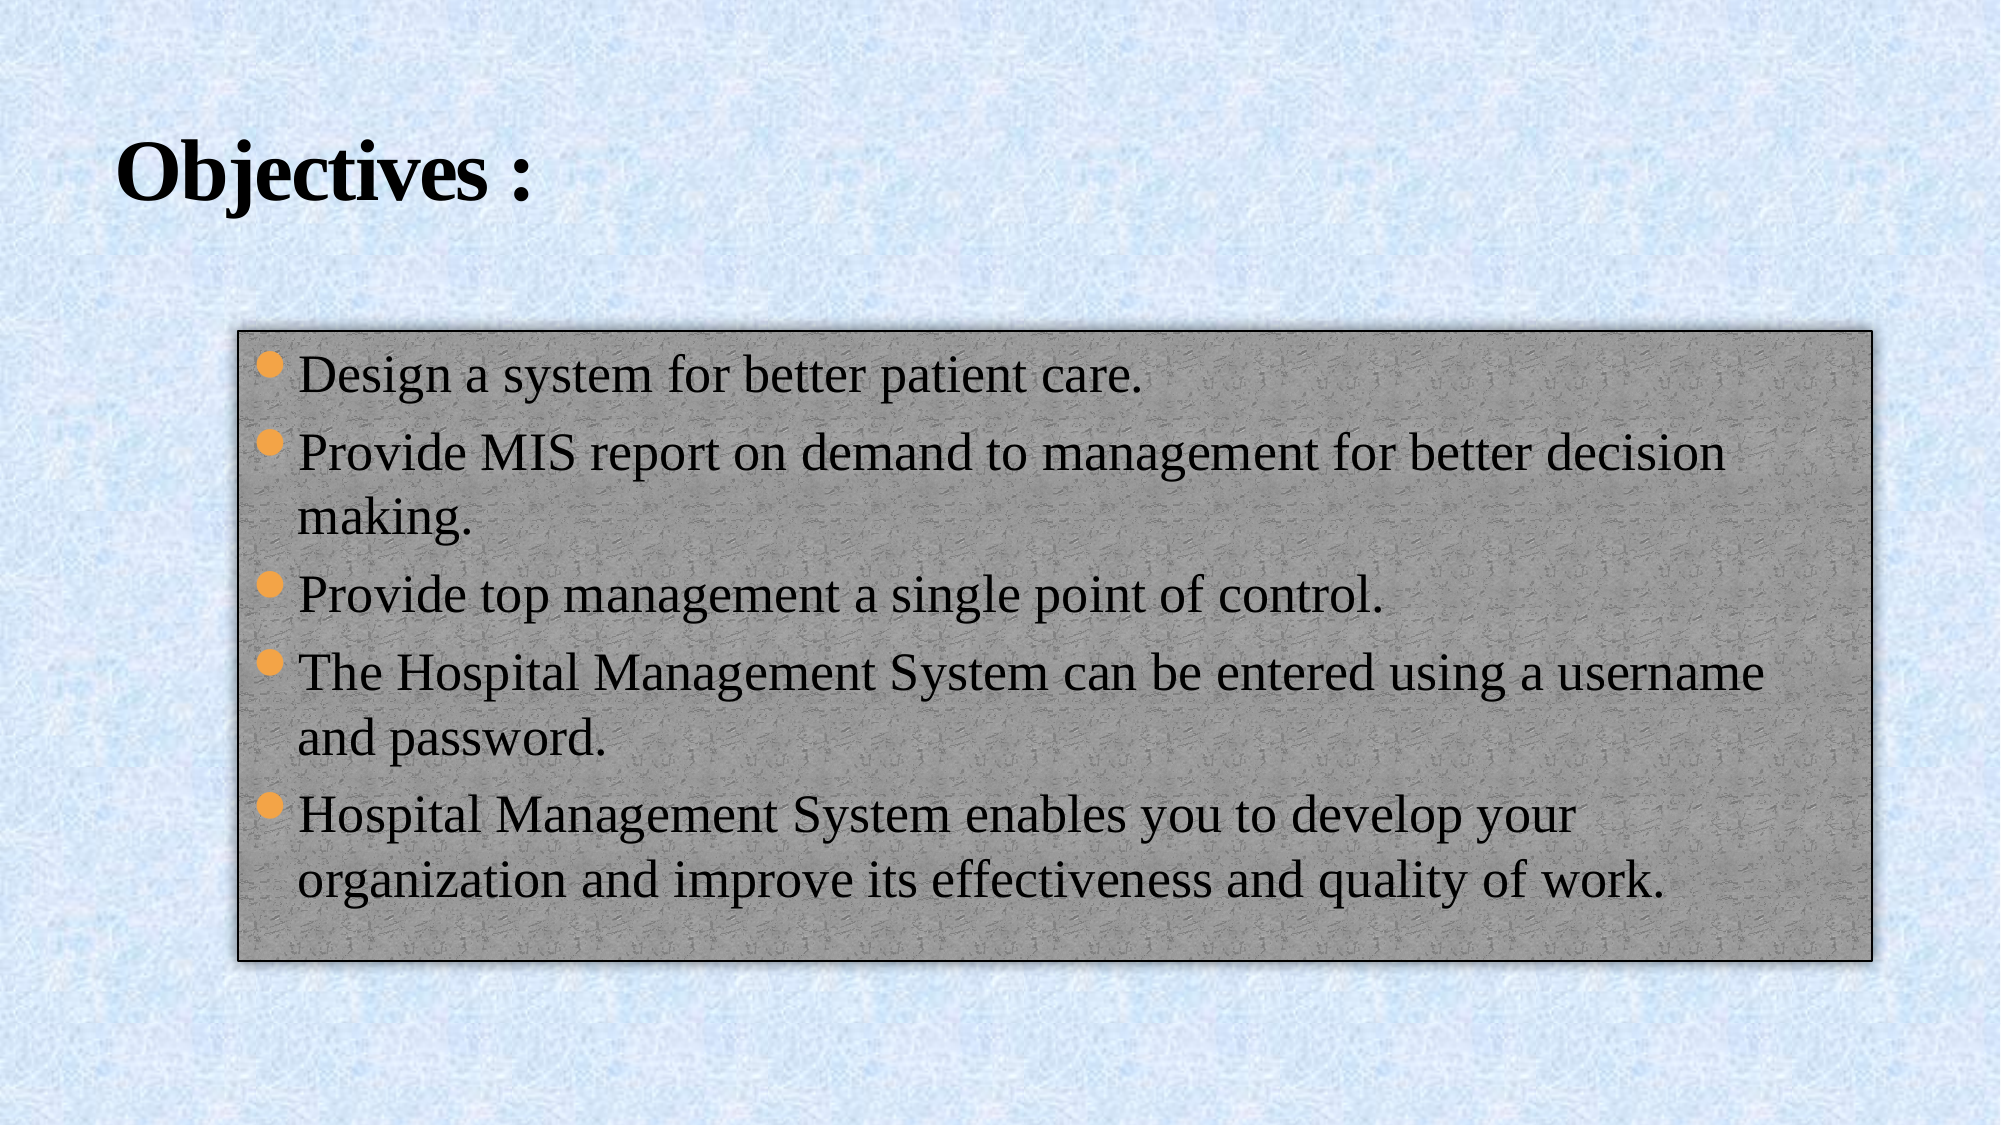

# Objectives :
Design a system for better patient care.
Provide MIS report on demand to management for better decision making.
Provide top management a single point of control.
The Hospital Management System can be entered using a username and password.
Hospital Management System enables you to develop your organization and improve its effectiveness and quality of work.